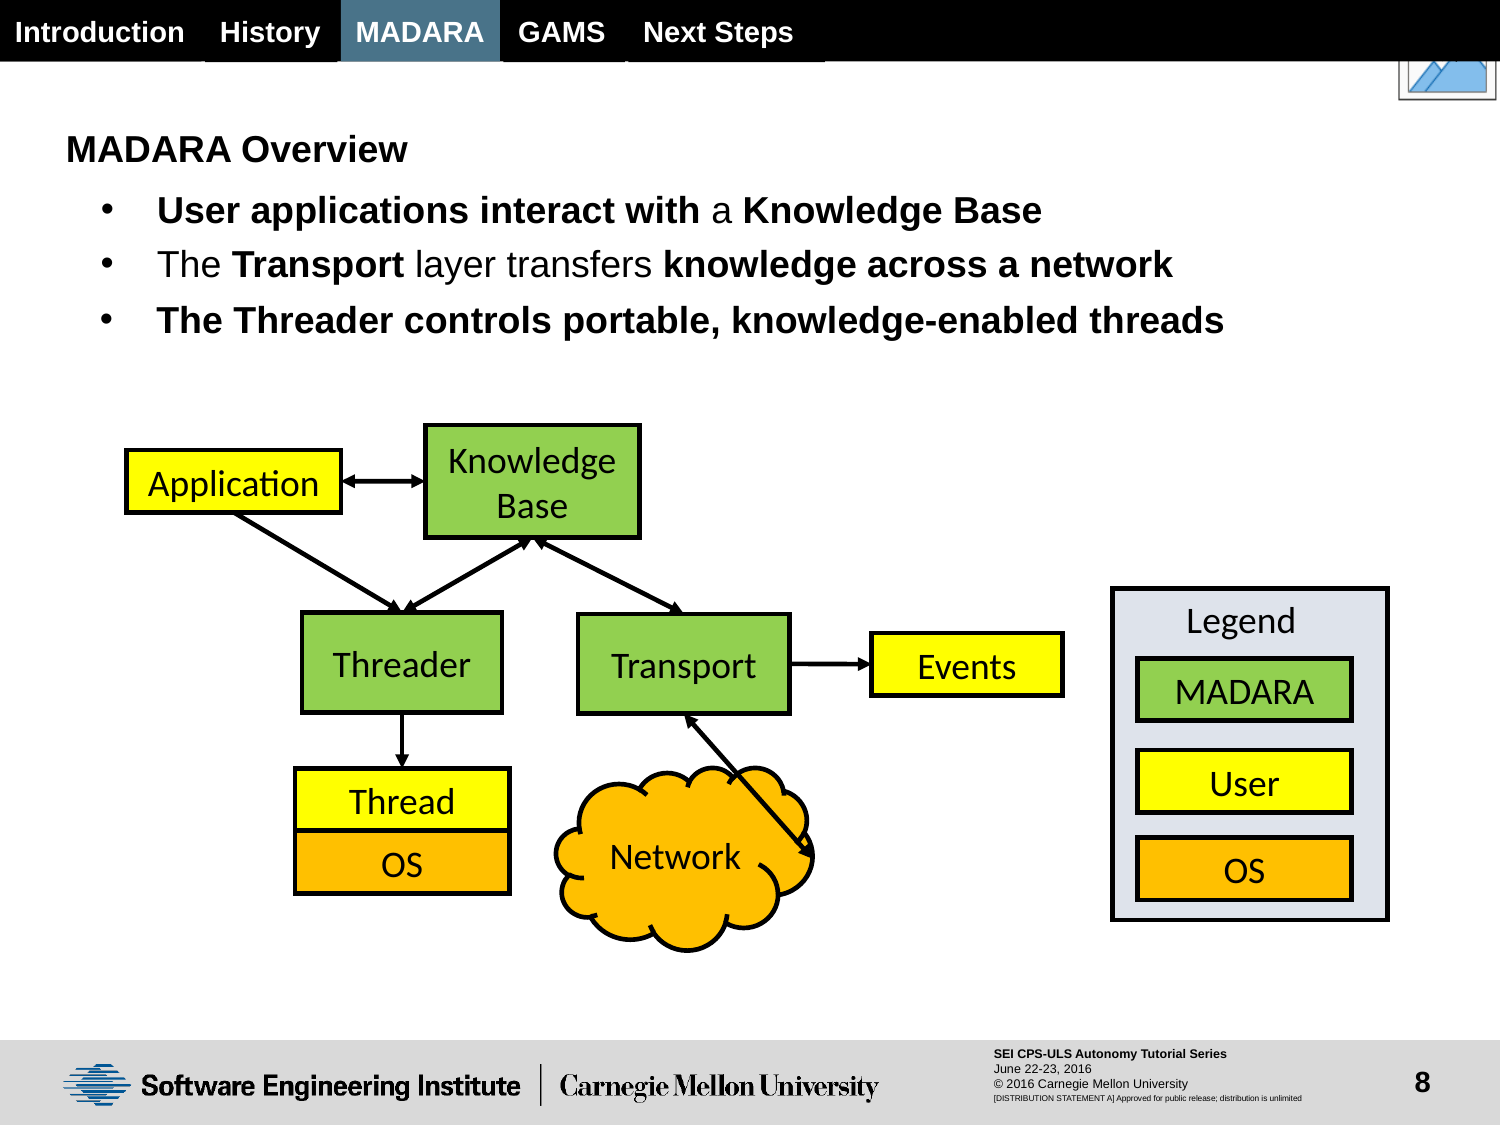

History
GAMS
Next Steps

MADARA
Introduction

MADARA Overview
User applications interact with a Knowledge Base
The Transport layer transfers knowledge across a network
The Threader controls portable, knowledge-enabled threads
Knowledge Base
Application

Legend
Threader
Transport
Events
MADARA
User
Network
Thread
OS
OS